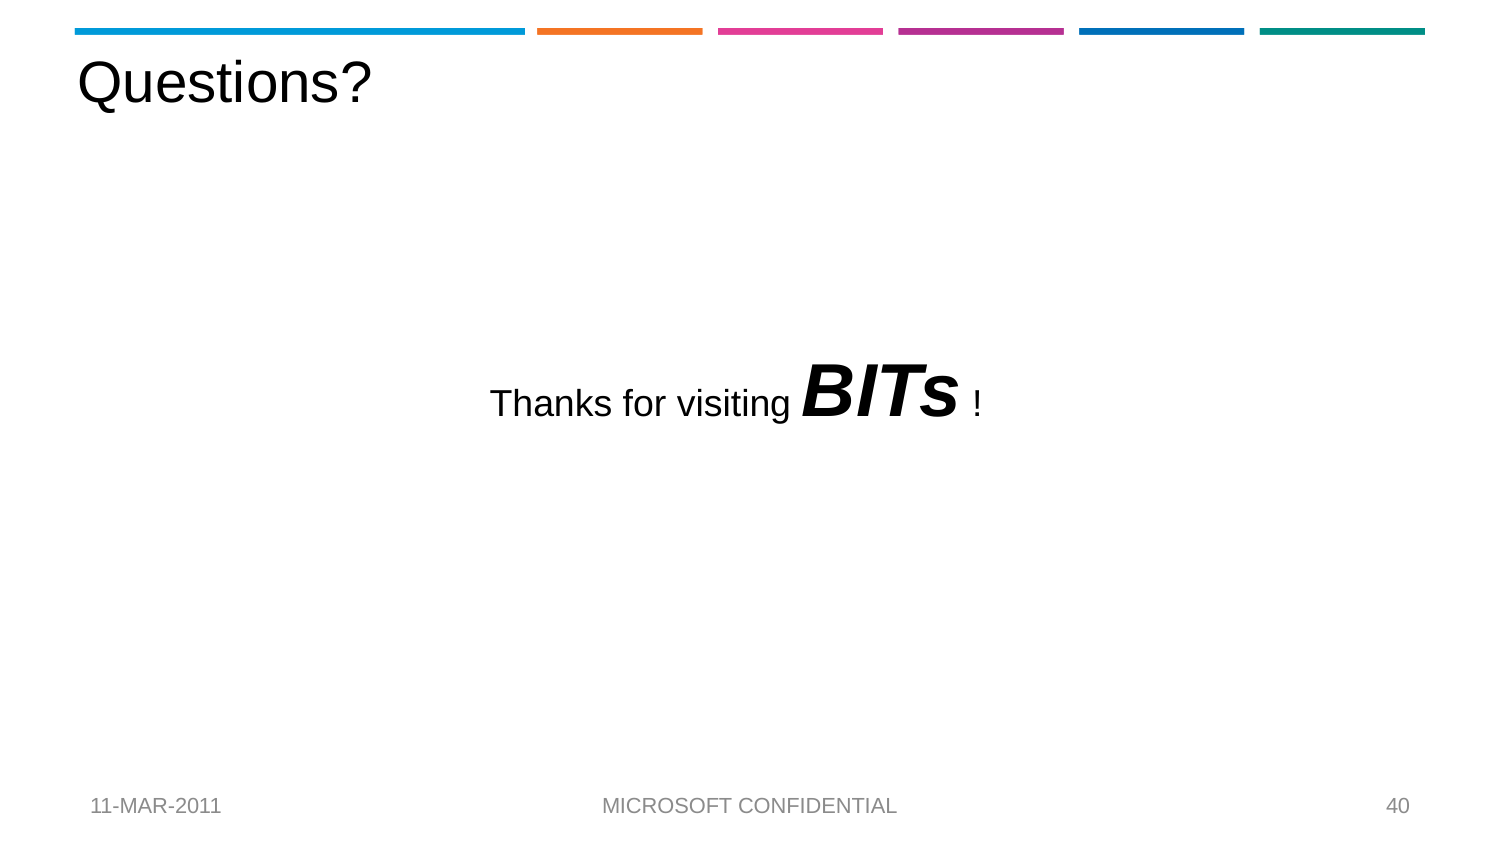

# Questions?
Thanks for visiting BITs !
11-MAR-2011
MICROSOFT CONFIDENTIAL
40